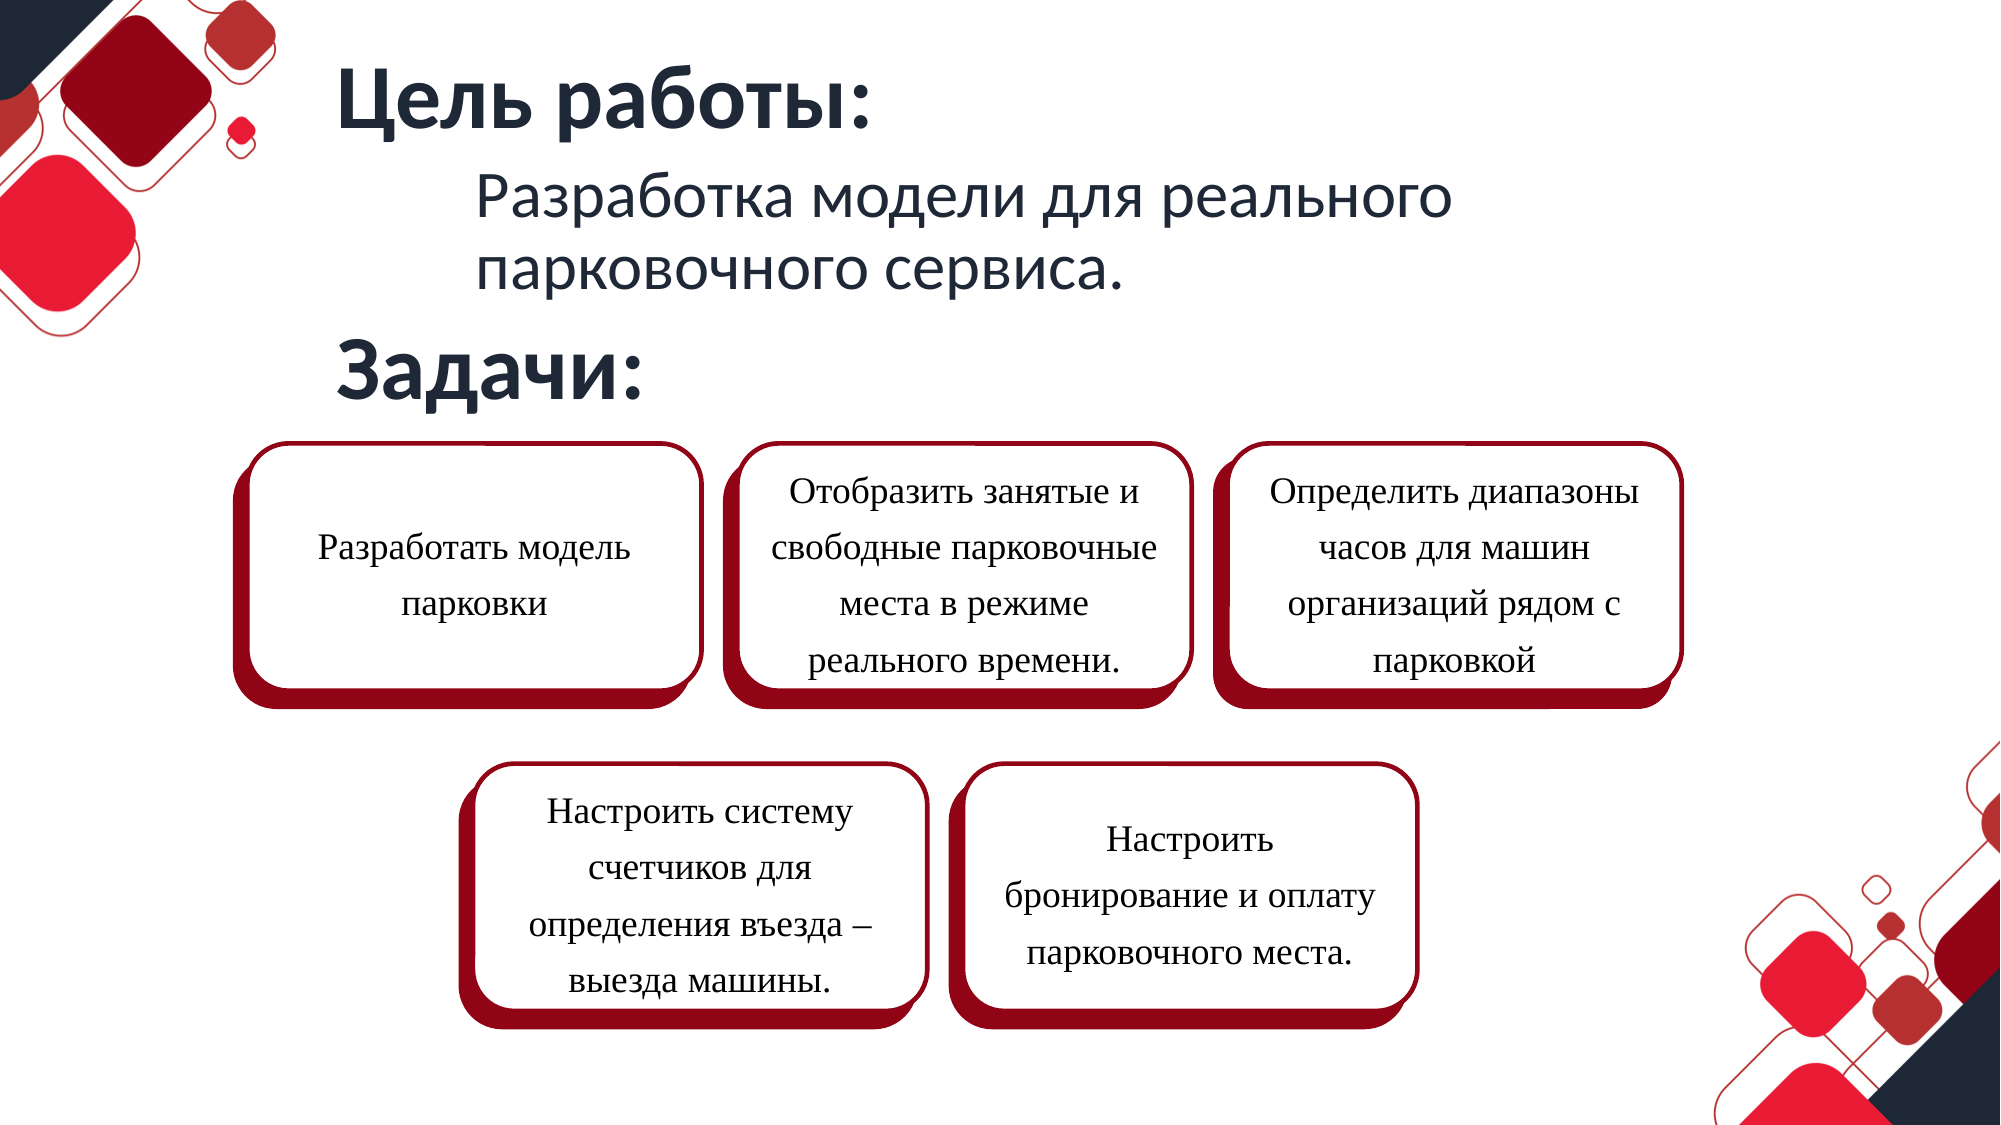

# Цель работы:
Разработка модели для реального парковочного сервиса.
Задачи:
Разработать модель парковки

Отобразить занятые и свободные парковочные места в режиме реального времени.

Определить диапазоны часов для машин организаций рядом с парковкой

Настроить систему счетчиков для определения въезда – выезда машины.

Настроить бронирование и оплату парковочного места.